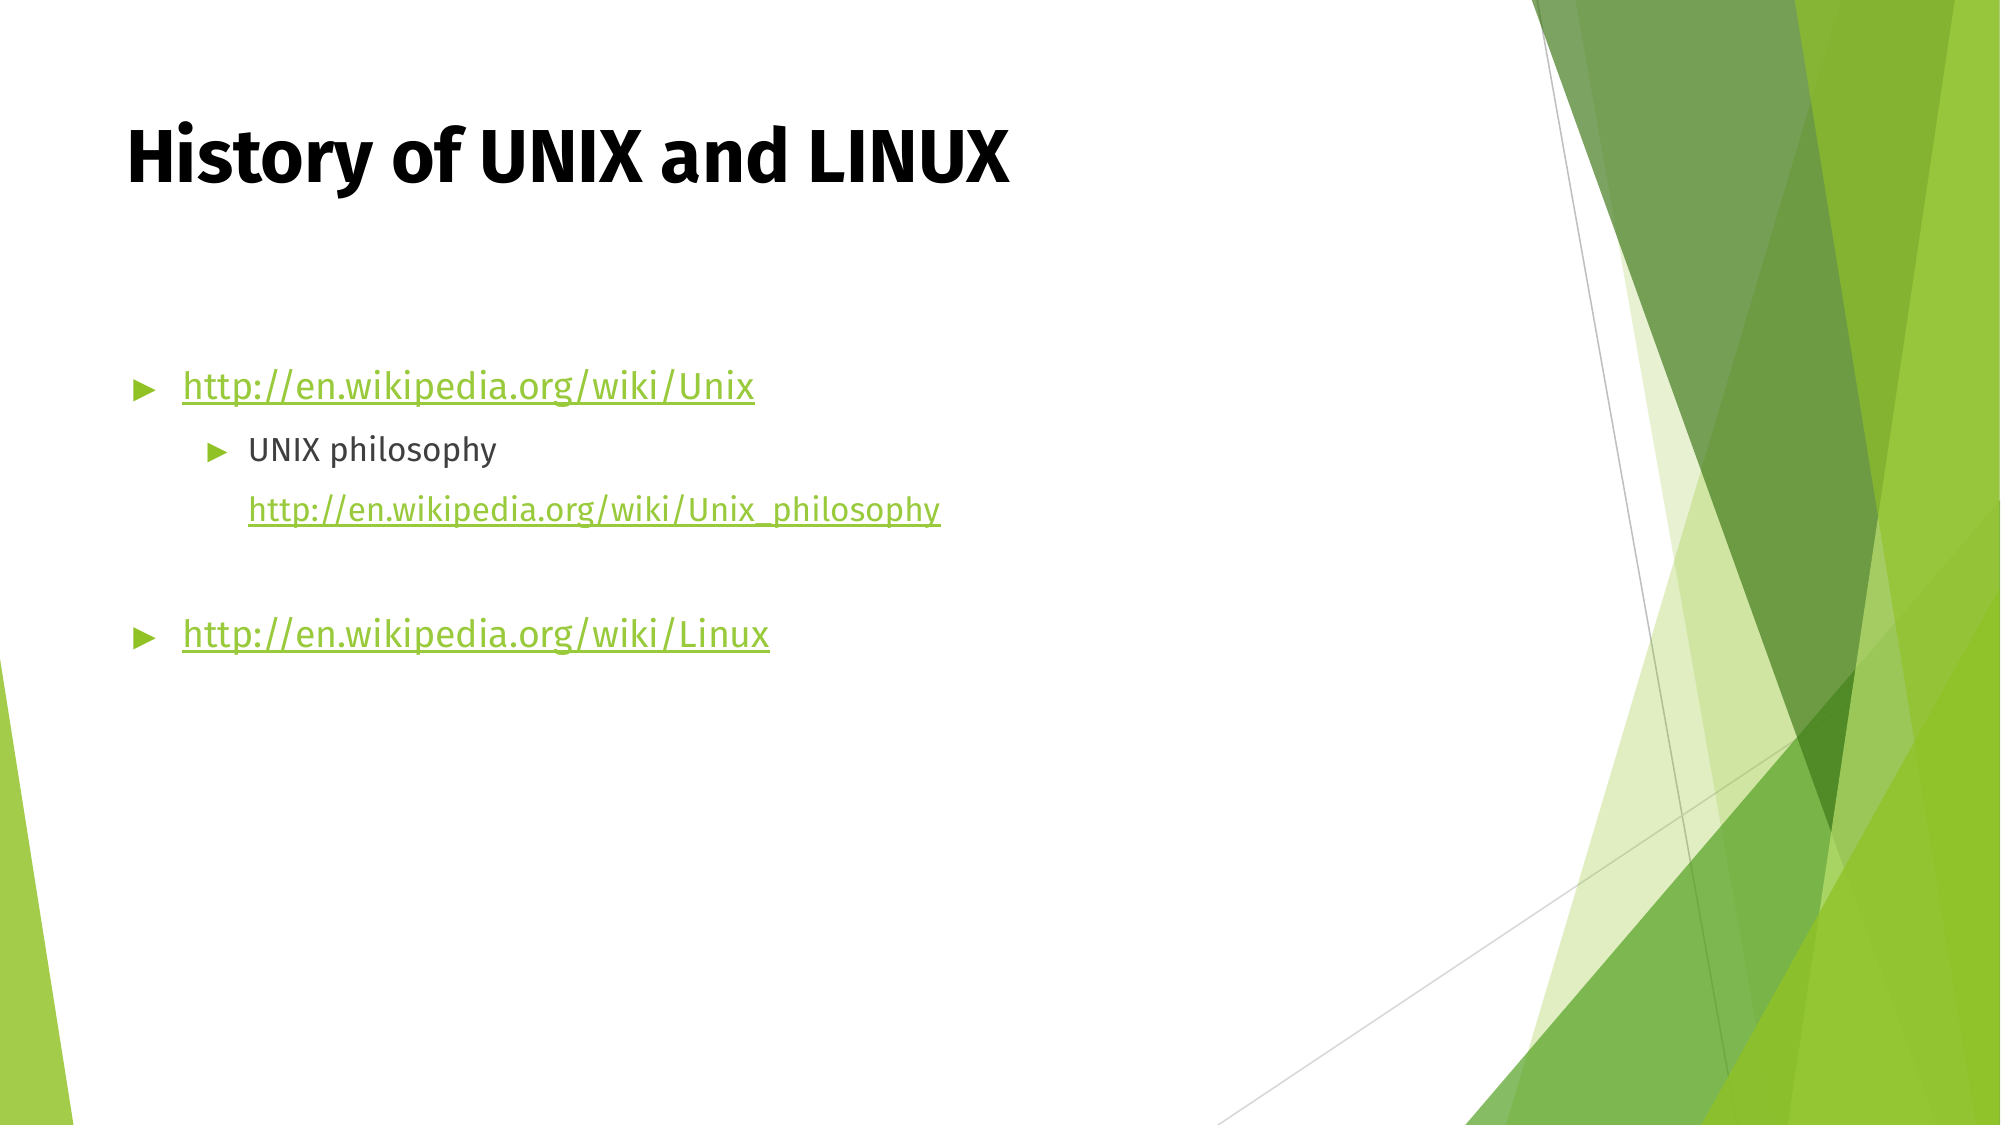

# History of UNIX and LINUX
http://en.wikipedia.org/wiki/Unix
UNIX philosophy
	http://en.wikipedia.org/wiki/Unix_philosophy

http://en.wikipedia.org/wiki/Linux